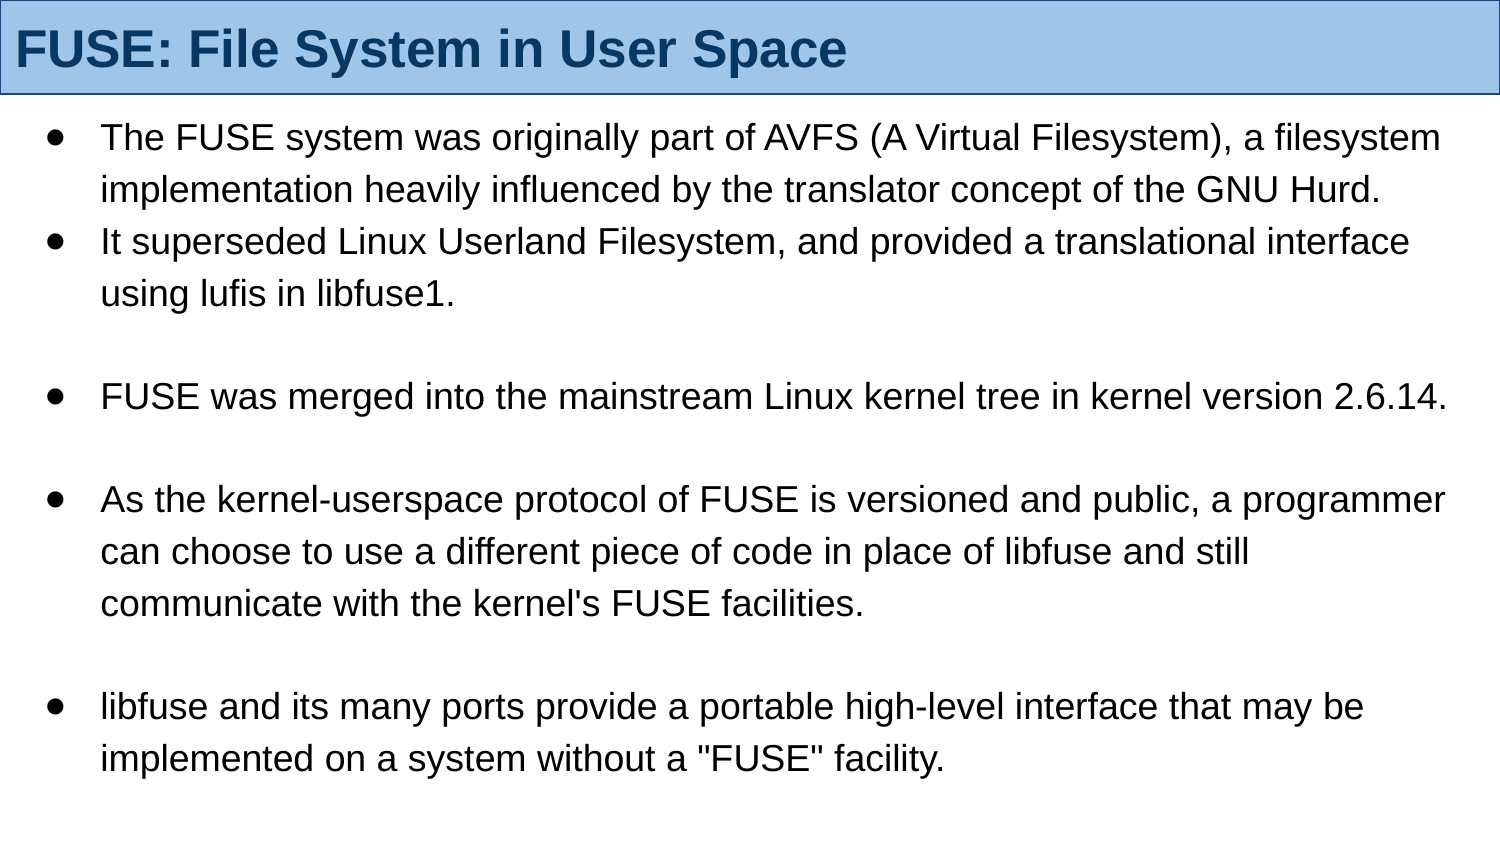

# FUSE: File System in User Space
The FUSE system was originally part of AVFS (A Virtual Filesystem), a filesystem implementation heavily influenced by the translator concept of the GNU Hurd.
It superseded Linux Userland Filesystem, and provided a translational interface using lufis in libfuse1.
FUSE was merged into the mainstream Linux kernel tree in kernel version 2.6.14.
As the kernel-userspace protocol of FUSE is versioned and public, a programmer can choose to use a different piece of code in place of libfuse and still communicate with the kernel's FUSE facilities.
libfuse and its many ports provide a portable high-level interface that may be implemented on a system without a "FUSE" facility.